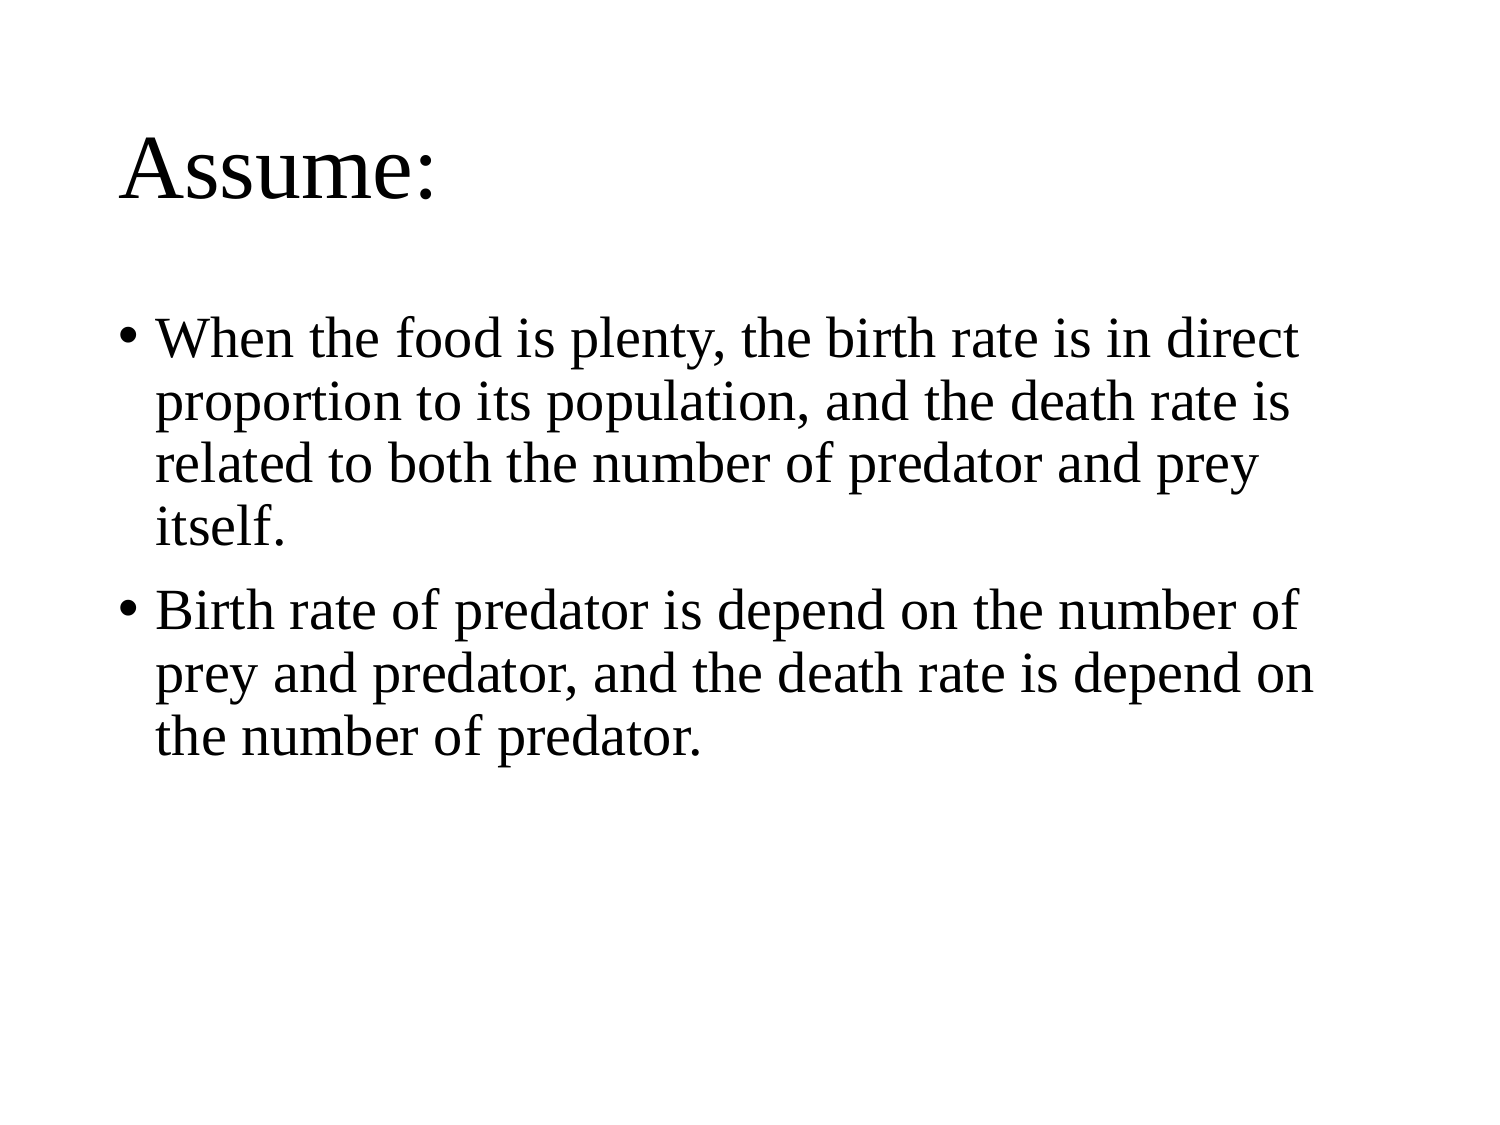

# Assume:
When the food is plenty, the birth rate is in direct proportion to its population, and the death rate is related to both the number of predator and prey itself.
Birth rate of predator is depend on the number of prey and predator, and the death rate is depend on the number of predator.